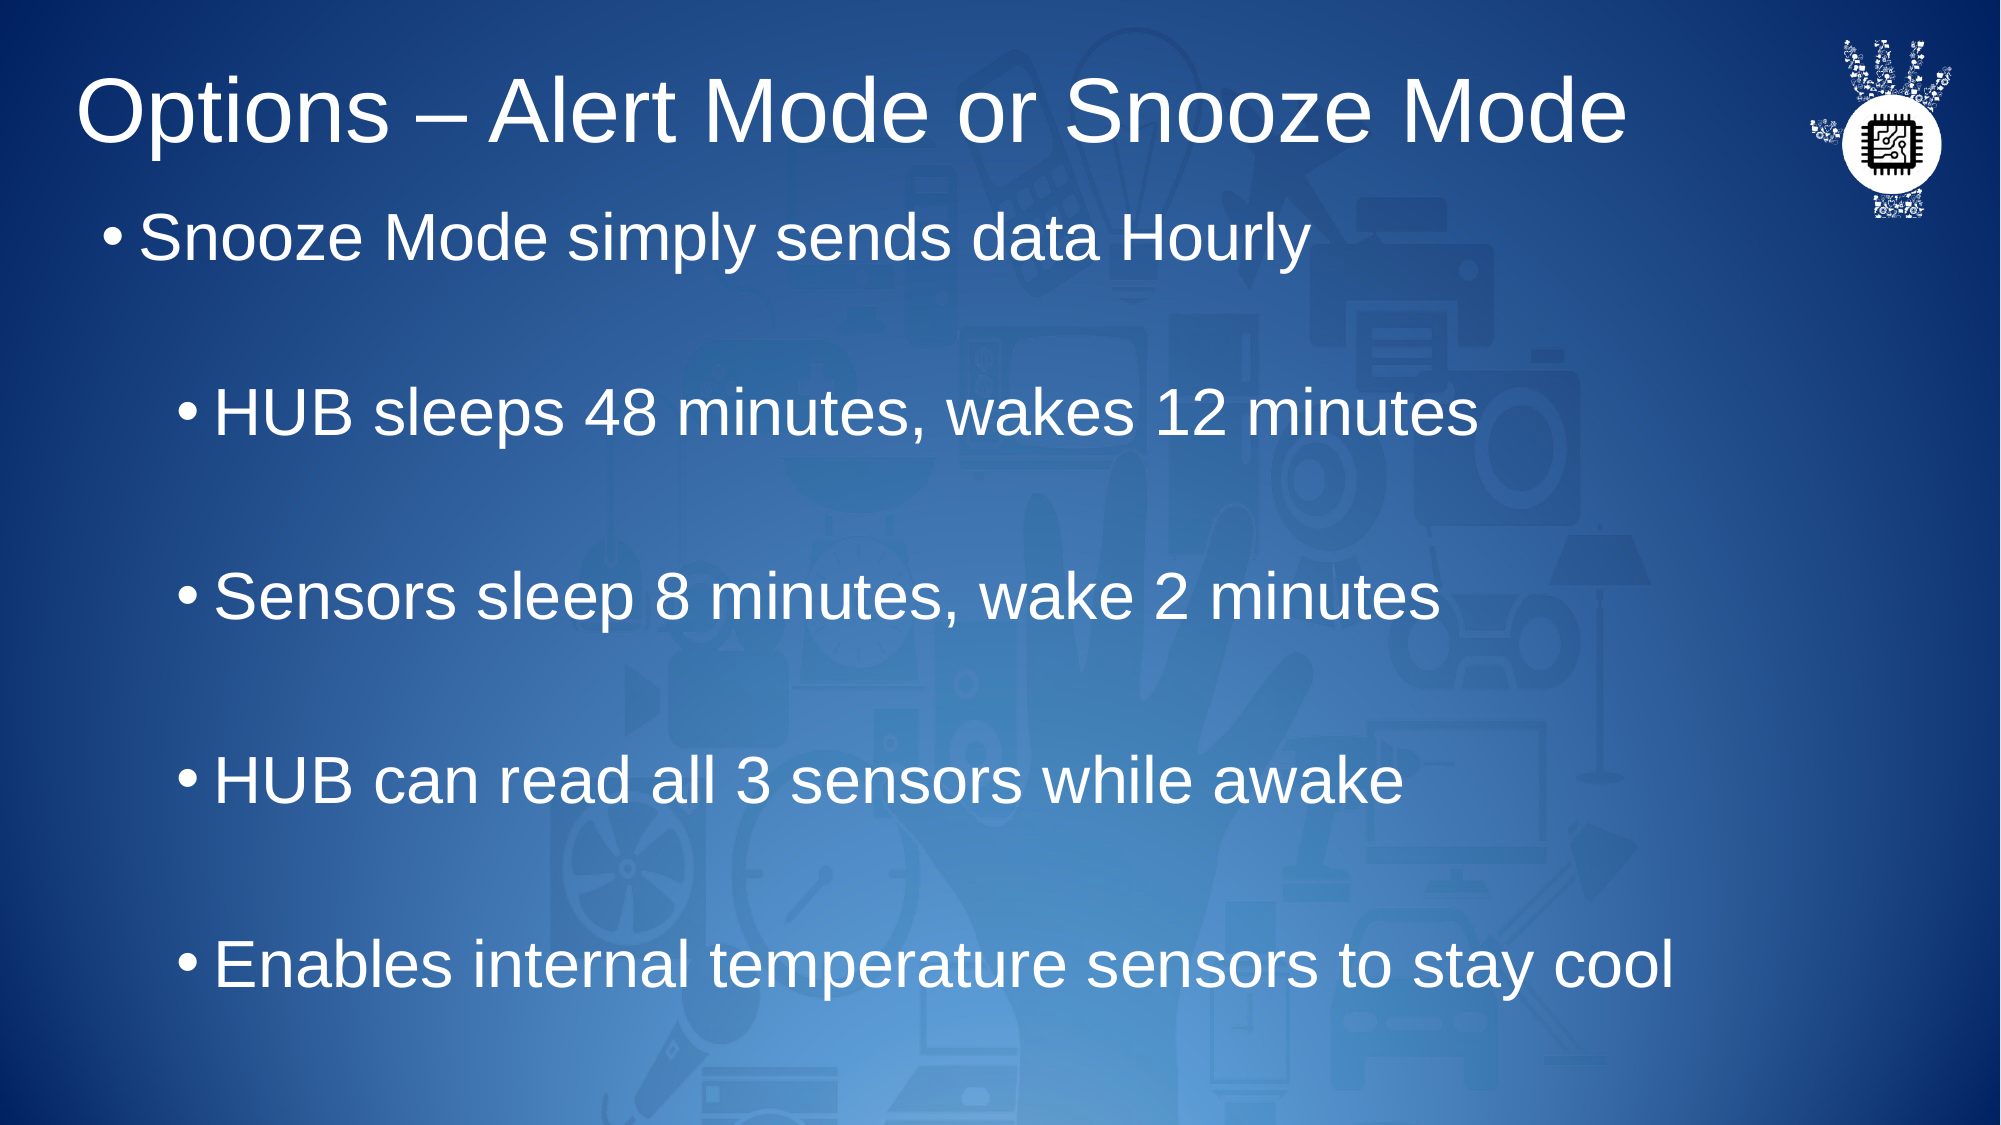

# Options – Alert Mode or Snooze Mode
Snooze Mode simply sends data Hourly

HUB sleeps 48 minutes, wakes 12 minutes

Sensors sleep 8 minutes, wake 2 minutes

HUB can read all 3 sensors while awake

Enables internal temperature sensors to stay cool